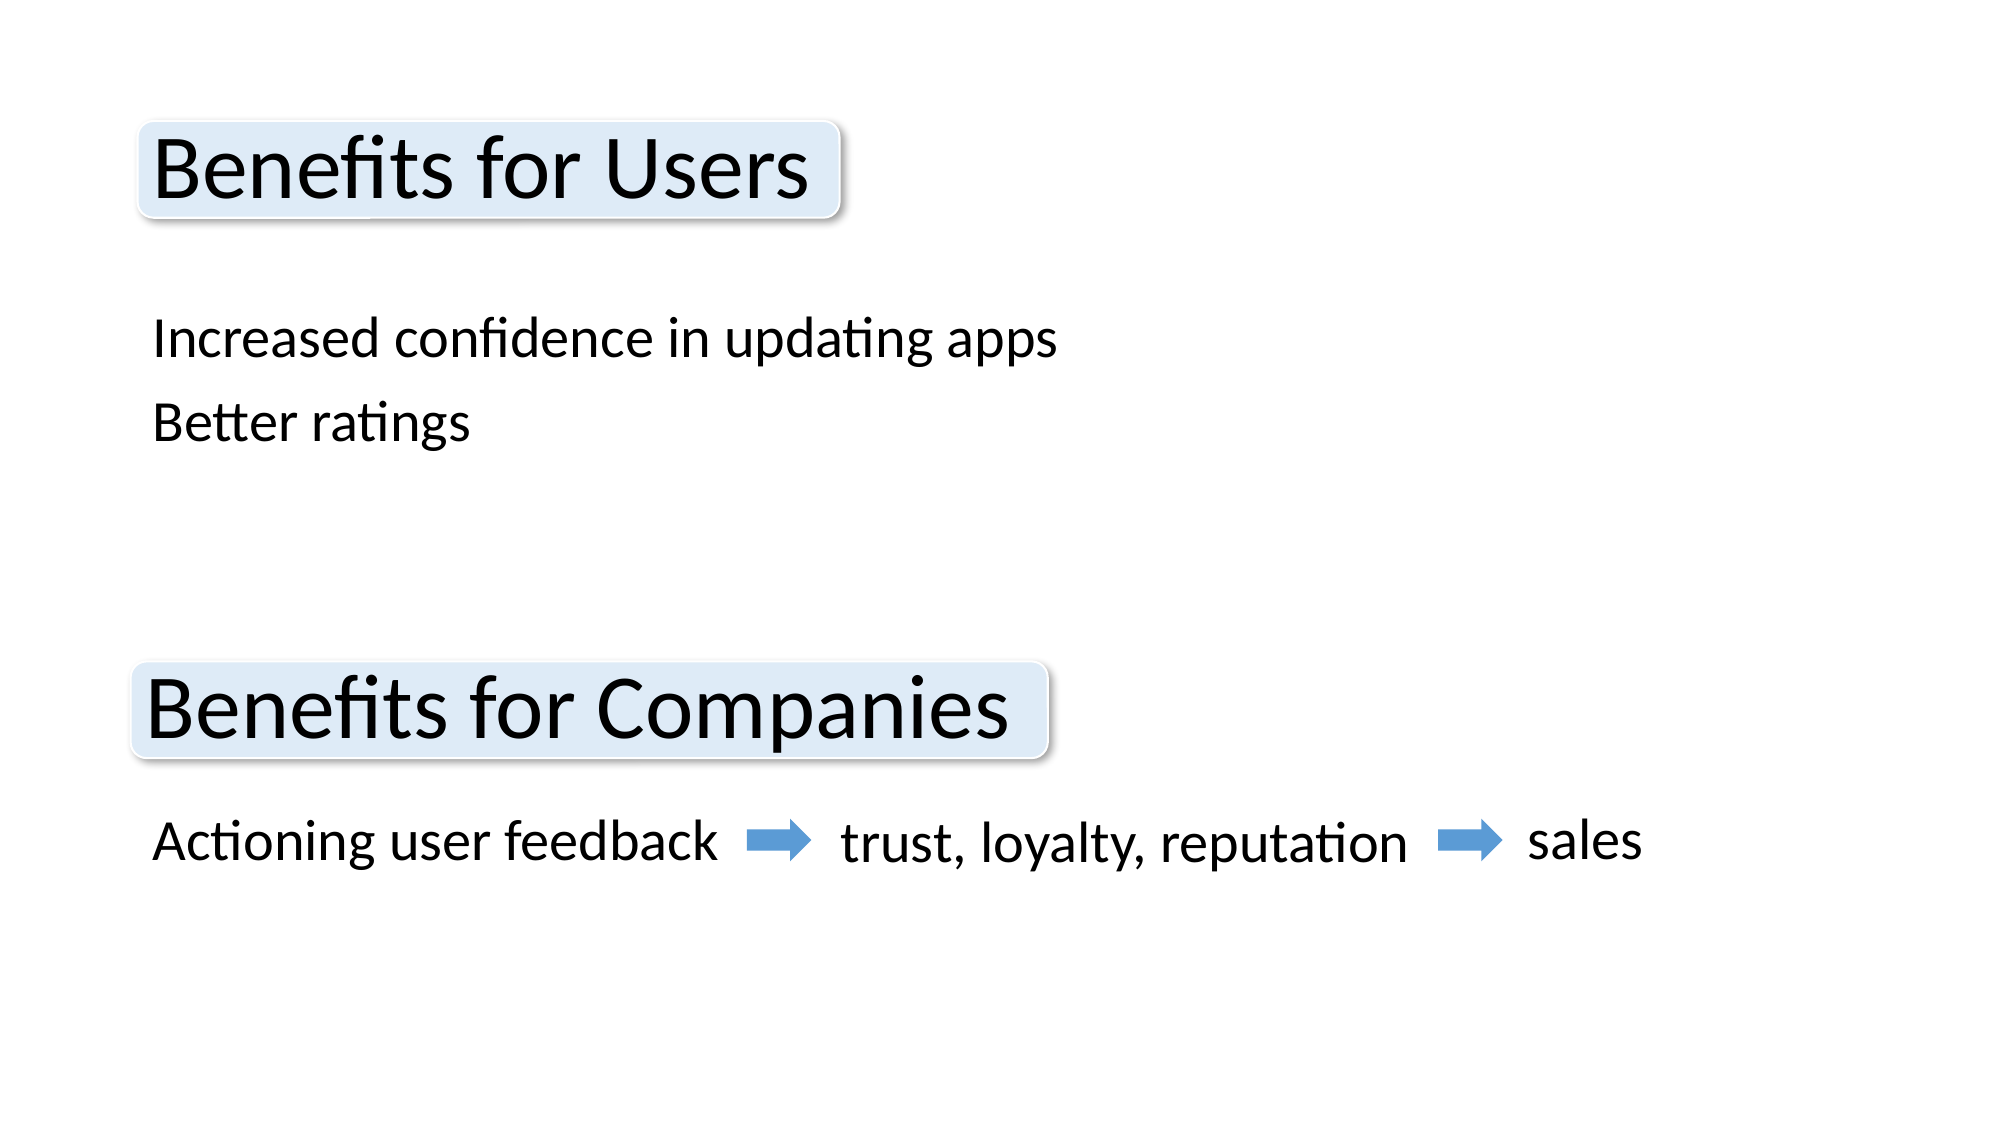

Benefits for Users

Increased confidence in updating apps
Better ratings

Actioning user feedback

Benefits for Companies

sales
trust, loyalty, reputation